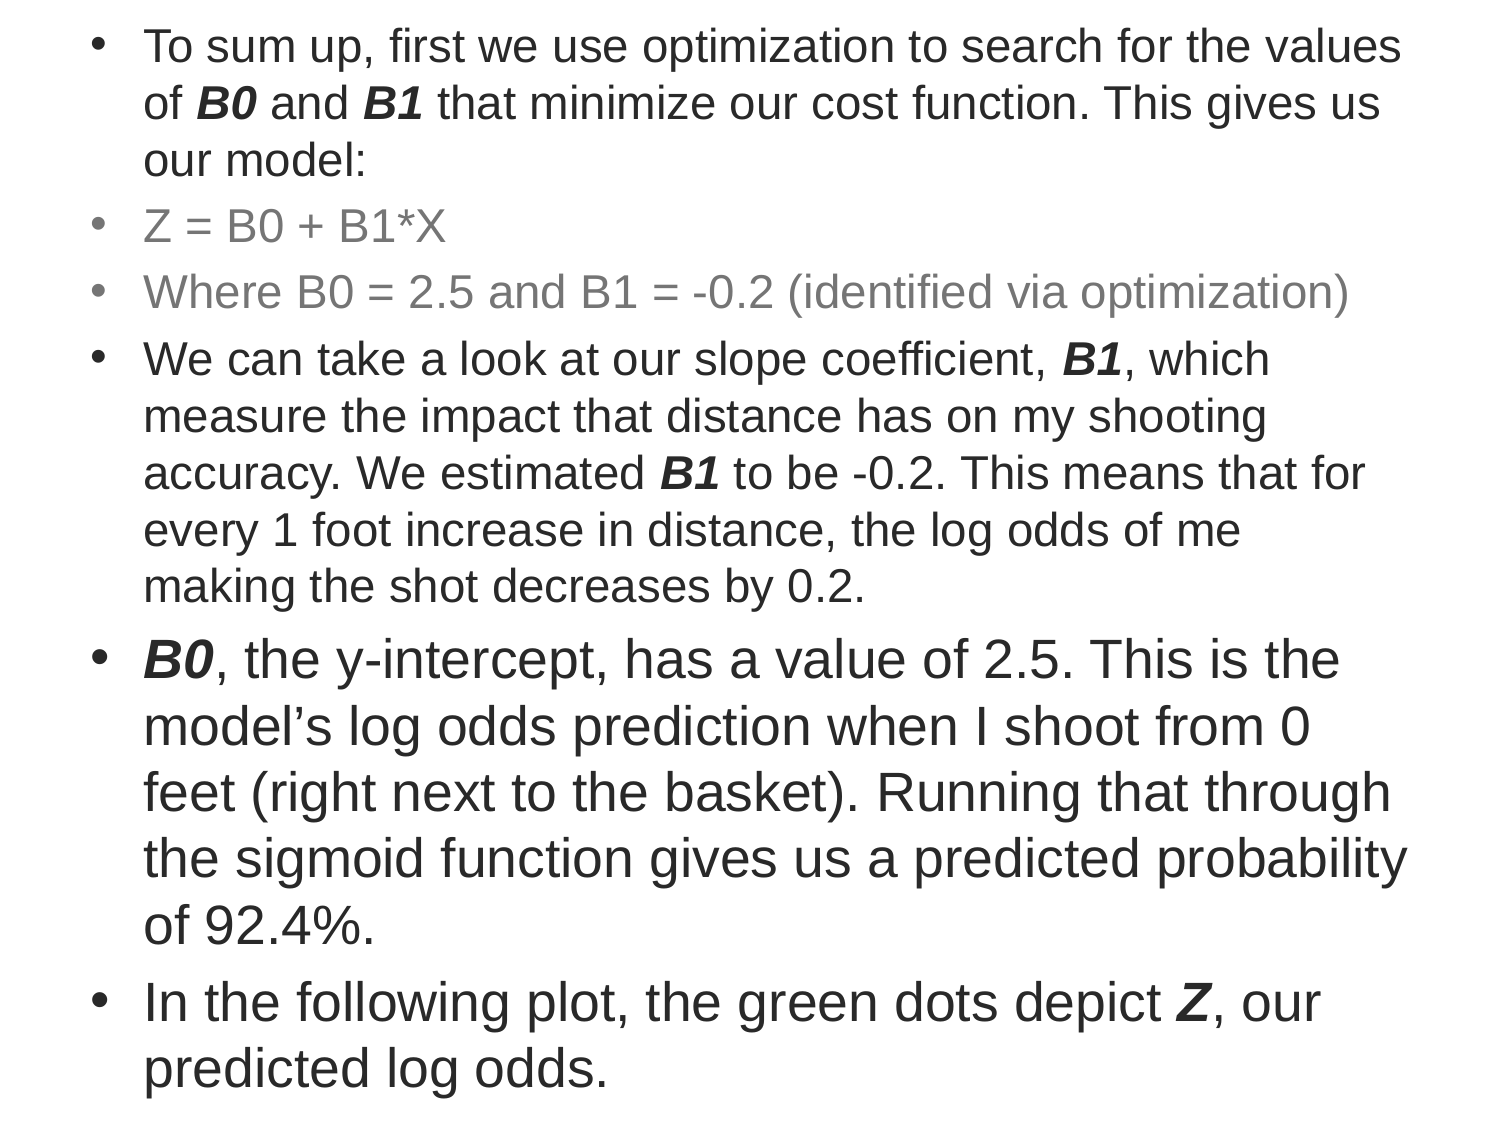

To sum up, first we use optimization to search for the values of B0 and B1 that minimize our cost function. This gives us our model:
Z = B0 + B1*X
Where B0 = 2.5 and B1 = -0.2 (identified via optimization)
We can take a look at our slope coefficient, B1, which measure the impact that distance has on my shooting accuracy. We estimated B1 to be -0.2. This means that for every 1 foot increase in distance, the log odds of me making the shot decreases by 0.2.
B0, the y-intercept, has a value of 2.5. This is the model’s log odds prediction when I shoot from 0 feet (right next to the basket). Running that through the sigmoid function gives us a predicted probability of 92.4%.
In the following plot, the green dots depict Z, our predicted log odds.